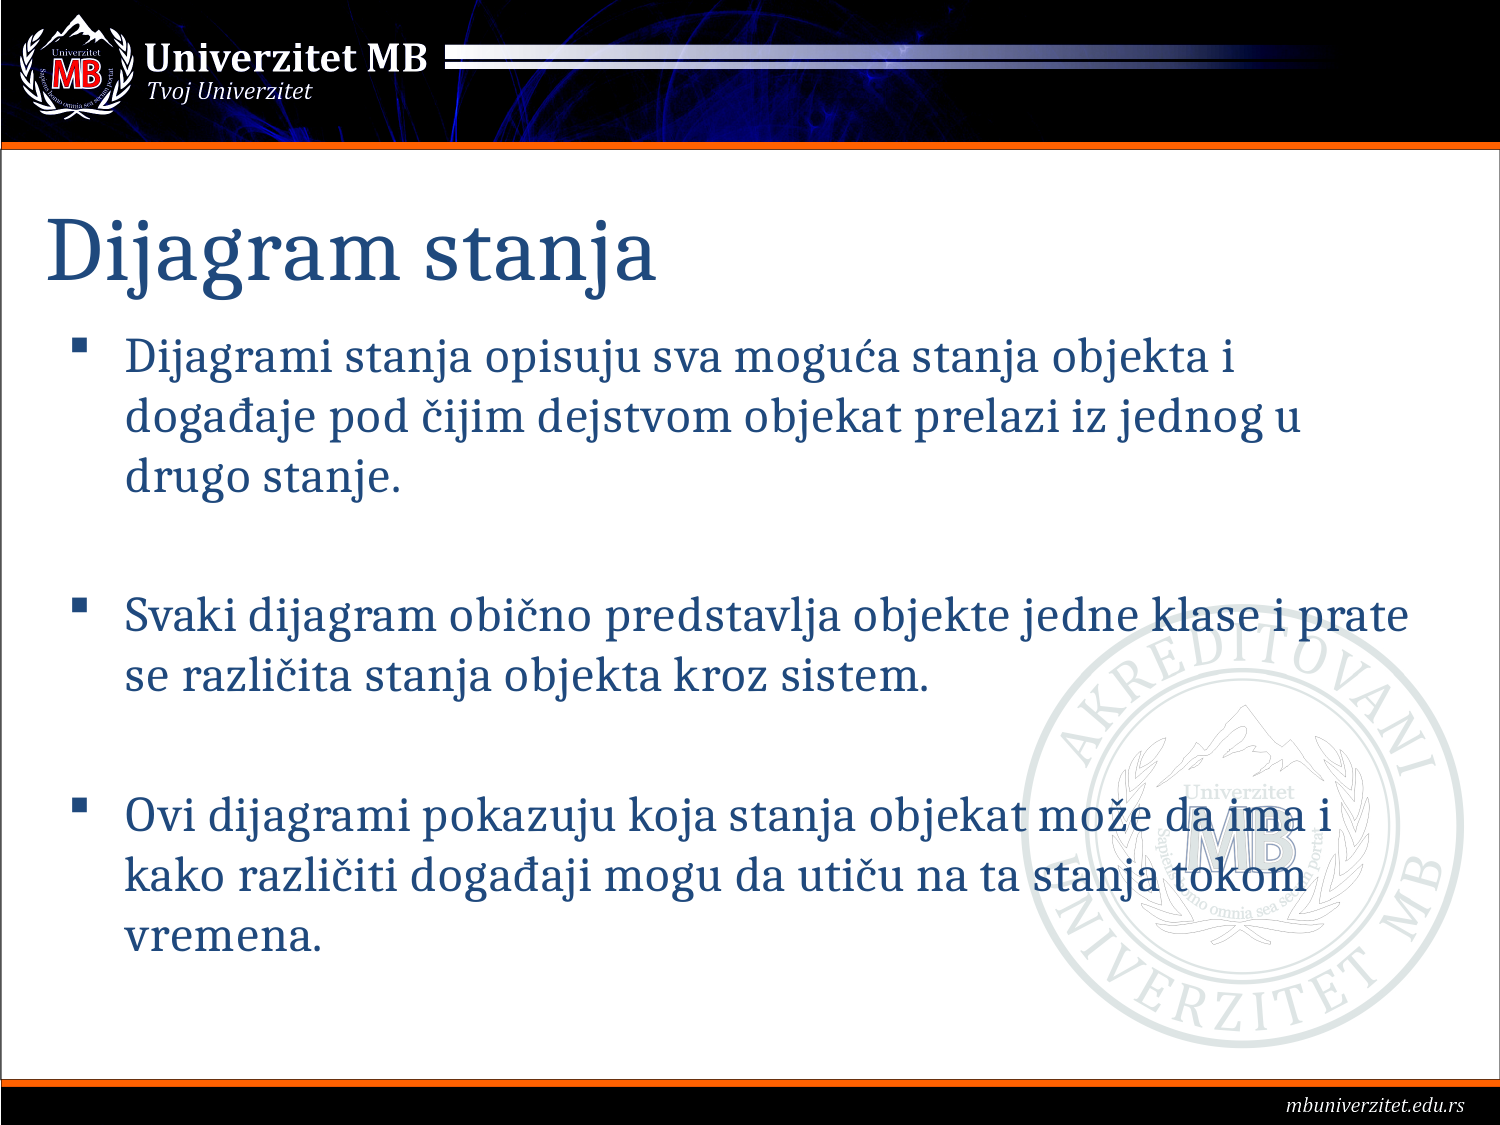

# Dijagram stanja
Dijagrami stanja opisuju sva moguća stanja objekta i događaje pod čijim dejstvom objekat prelazi iz jednog u drugo stanje.

Svaki dijagram obično predstavlja objekte jedne klase i prate se različita stanja objekta kroz sistem.

Ovi dijagrami pokazuju koja stanja objekat može da ima i kako različiti događaji mogu da utiču na ta stanja tokom vremena.